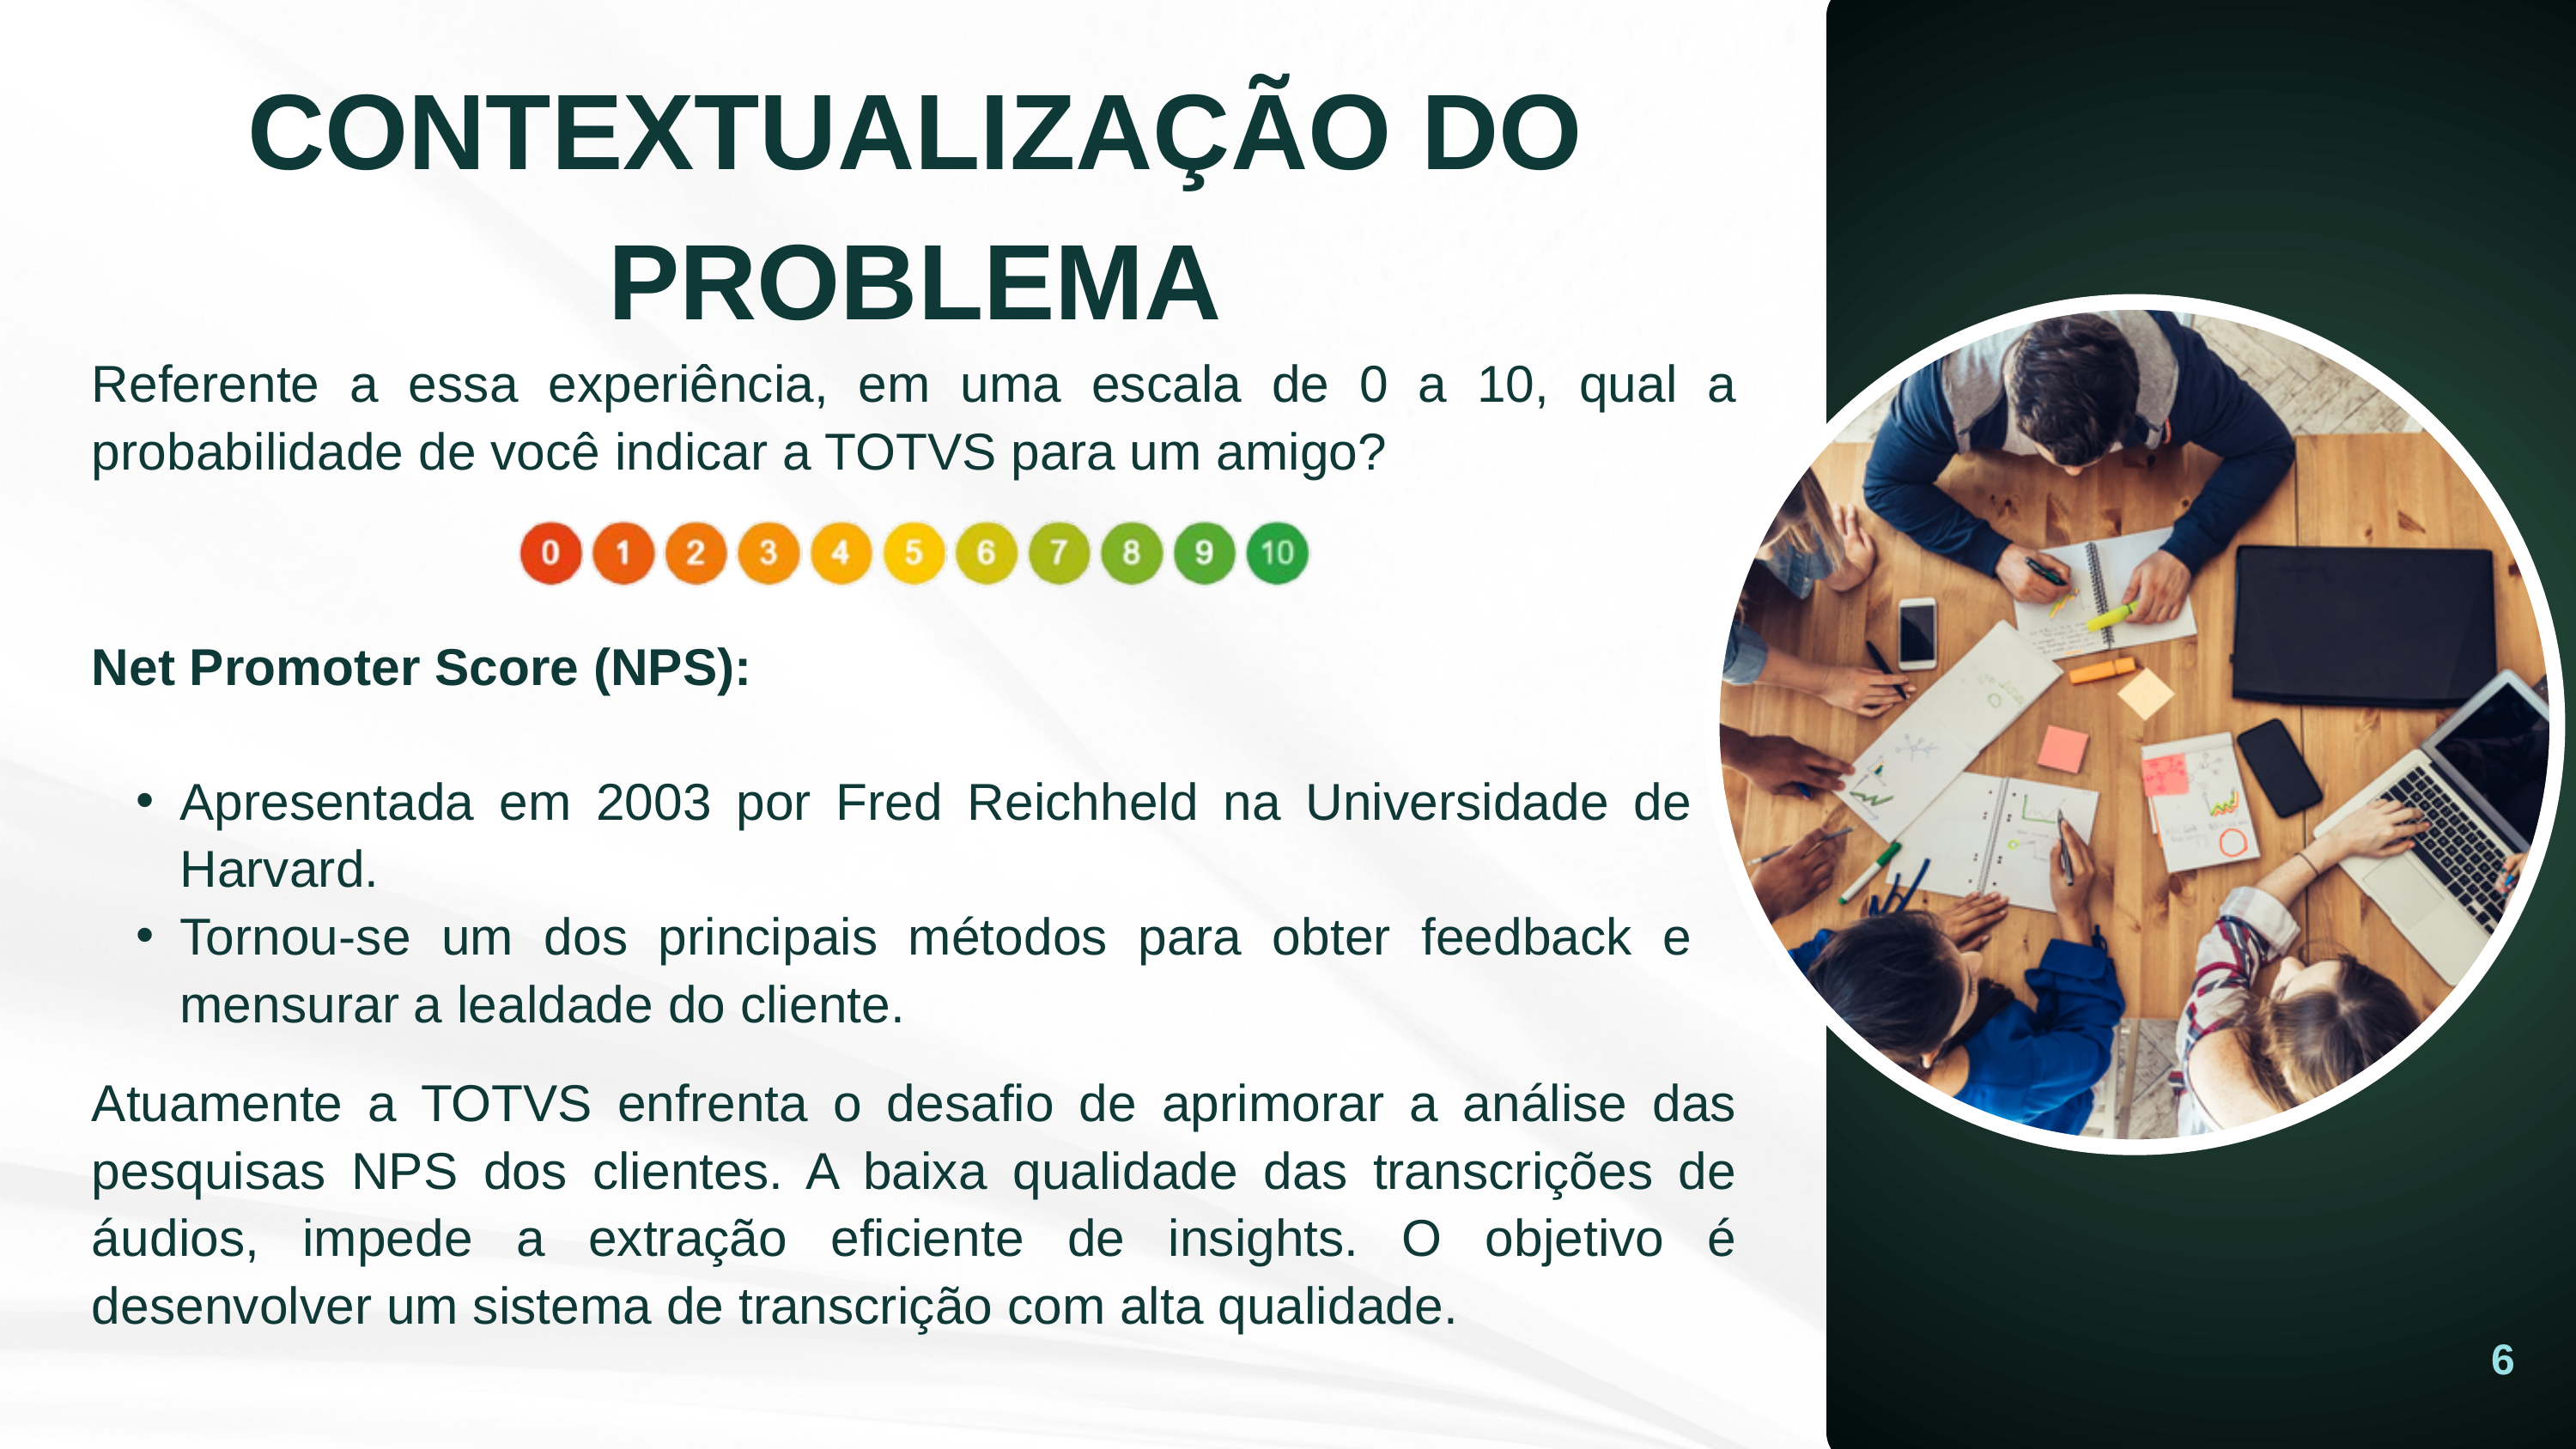

CONTEXTUALIZAÇÃO DO PROBLEMA

Referente a essa experiência, em uma escala de 0 a 10, qual a probabilidade de você indicar a TOTVS para um amigo?

Net Promoter Score (NPS):

Apresentada em 2003 por Fred Reichheld na Universidade de Harvard.
Tornou-se um dos principais métodos para obter feedback e mensurar a lealdade do cliente.

Atuamente a TOTVS enfrenta o desafio de aprimorar a análise das pesquisas NPS dos clientes. A baixa qualidade das transcrições de áudios, impede a extração eficiente de insights. O objetivo é desenvolver um sistema de transcrição com alta qualidade.
6